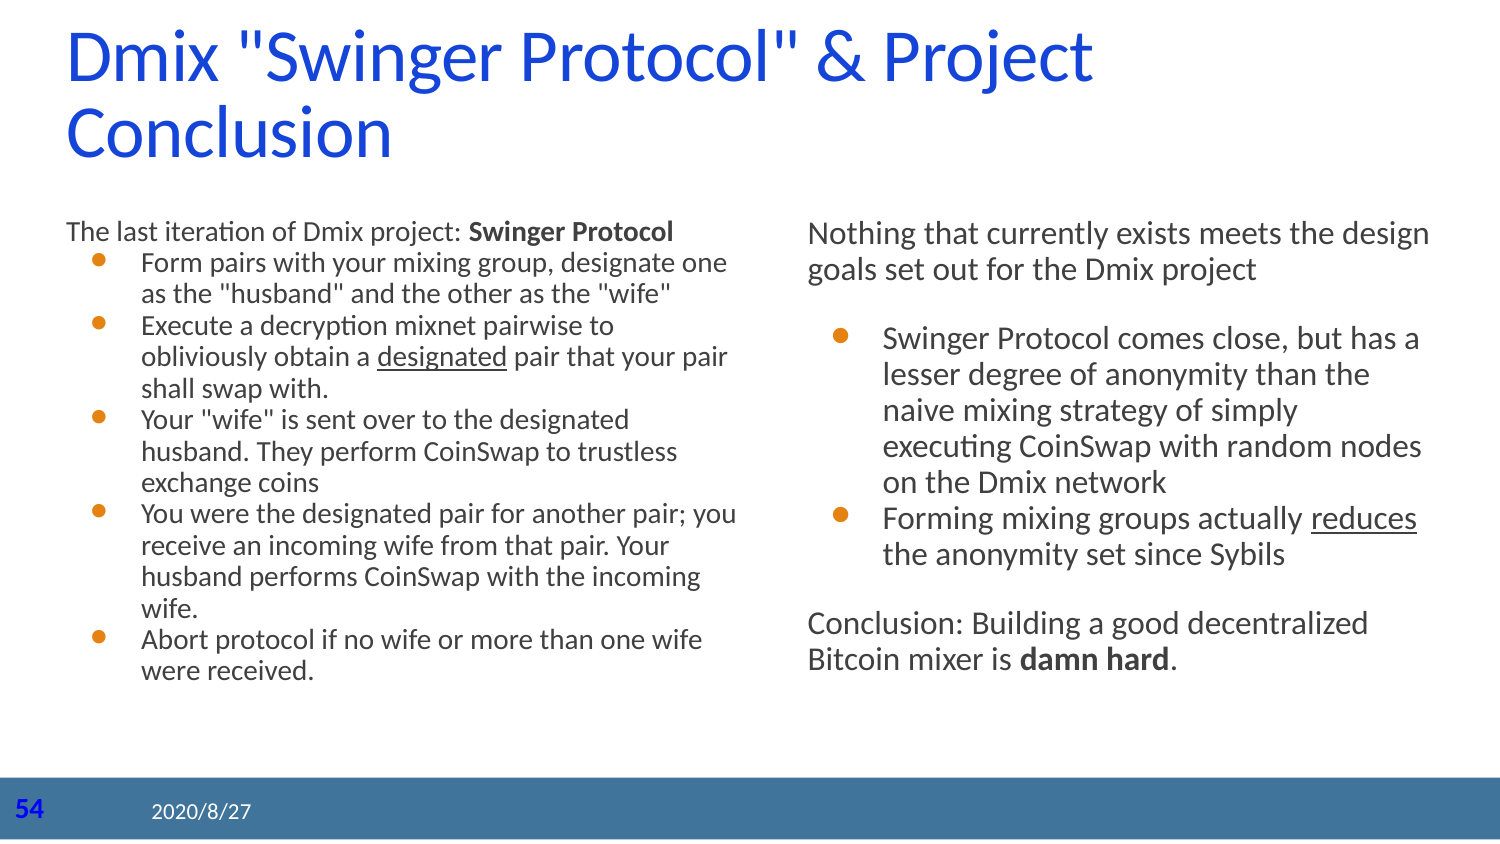

# Dmix "Swinger Protocol" & Project Conclusion
The last iteration of Dmix project: Swinger Protocol
Form pairs with your mixing group, designate one as the "husband" and the other as the "wife"
Execute a decryption mixnet pairwise to obliviously obtain a designated pair that your pair shall swap with.
Your "wife" is sent over to the designated husband. They perform CoinSwap to trustless exchange coins
You were the designated pair for another pair; you receive an incoming wife from that pair. Your husband performs CoinSwap with the incoming wife.
Abort protocol if no wife or more than one wife were received.
Nothing that currently exists meets the design goals set out for the Dmix project
Swinger Protocol comes close, but has a lesser degree of anonymity than the naive mixing strategy of simply executing CoinSwap with random nodes on the Dmix network
Forming mixing groups actually reduces the anonymity set since Sybils
Conclusion: Building a good decentralized Bitcoin mixer is damn hard.
2020/8/27